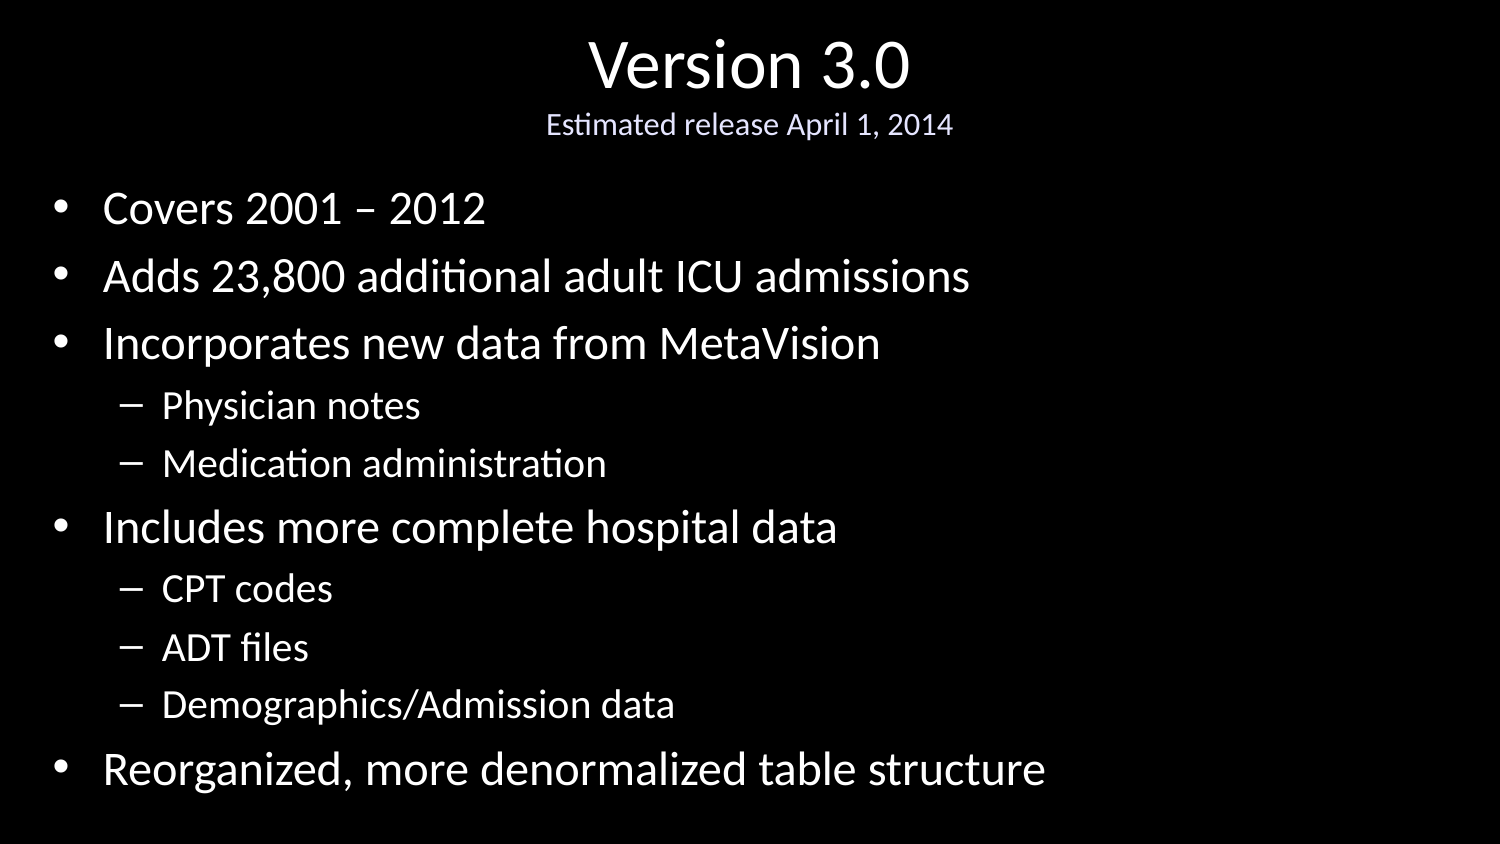

# Version 3.0 Estimated release April 1, 2014
Covers 2001 – 2012
Adds 23,800 additional adult ICU admissions
Incorporates new data from MetaVision
Physician notes
Medication administration
Includes more complete hospital data
CPT codes
ADT files
Demographics/Admission data
Reorganized, more denormalized table structure